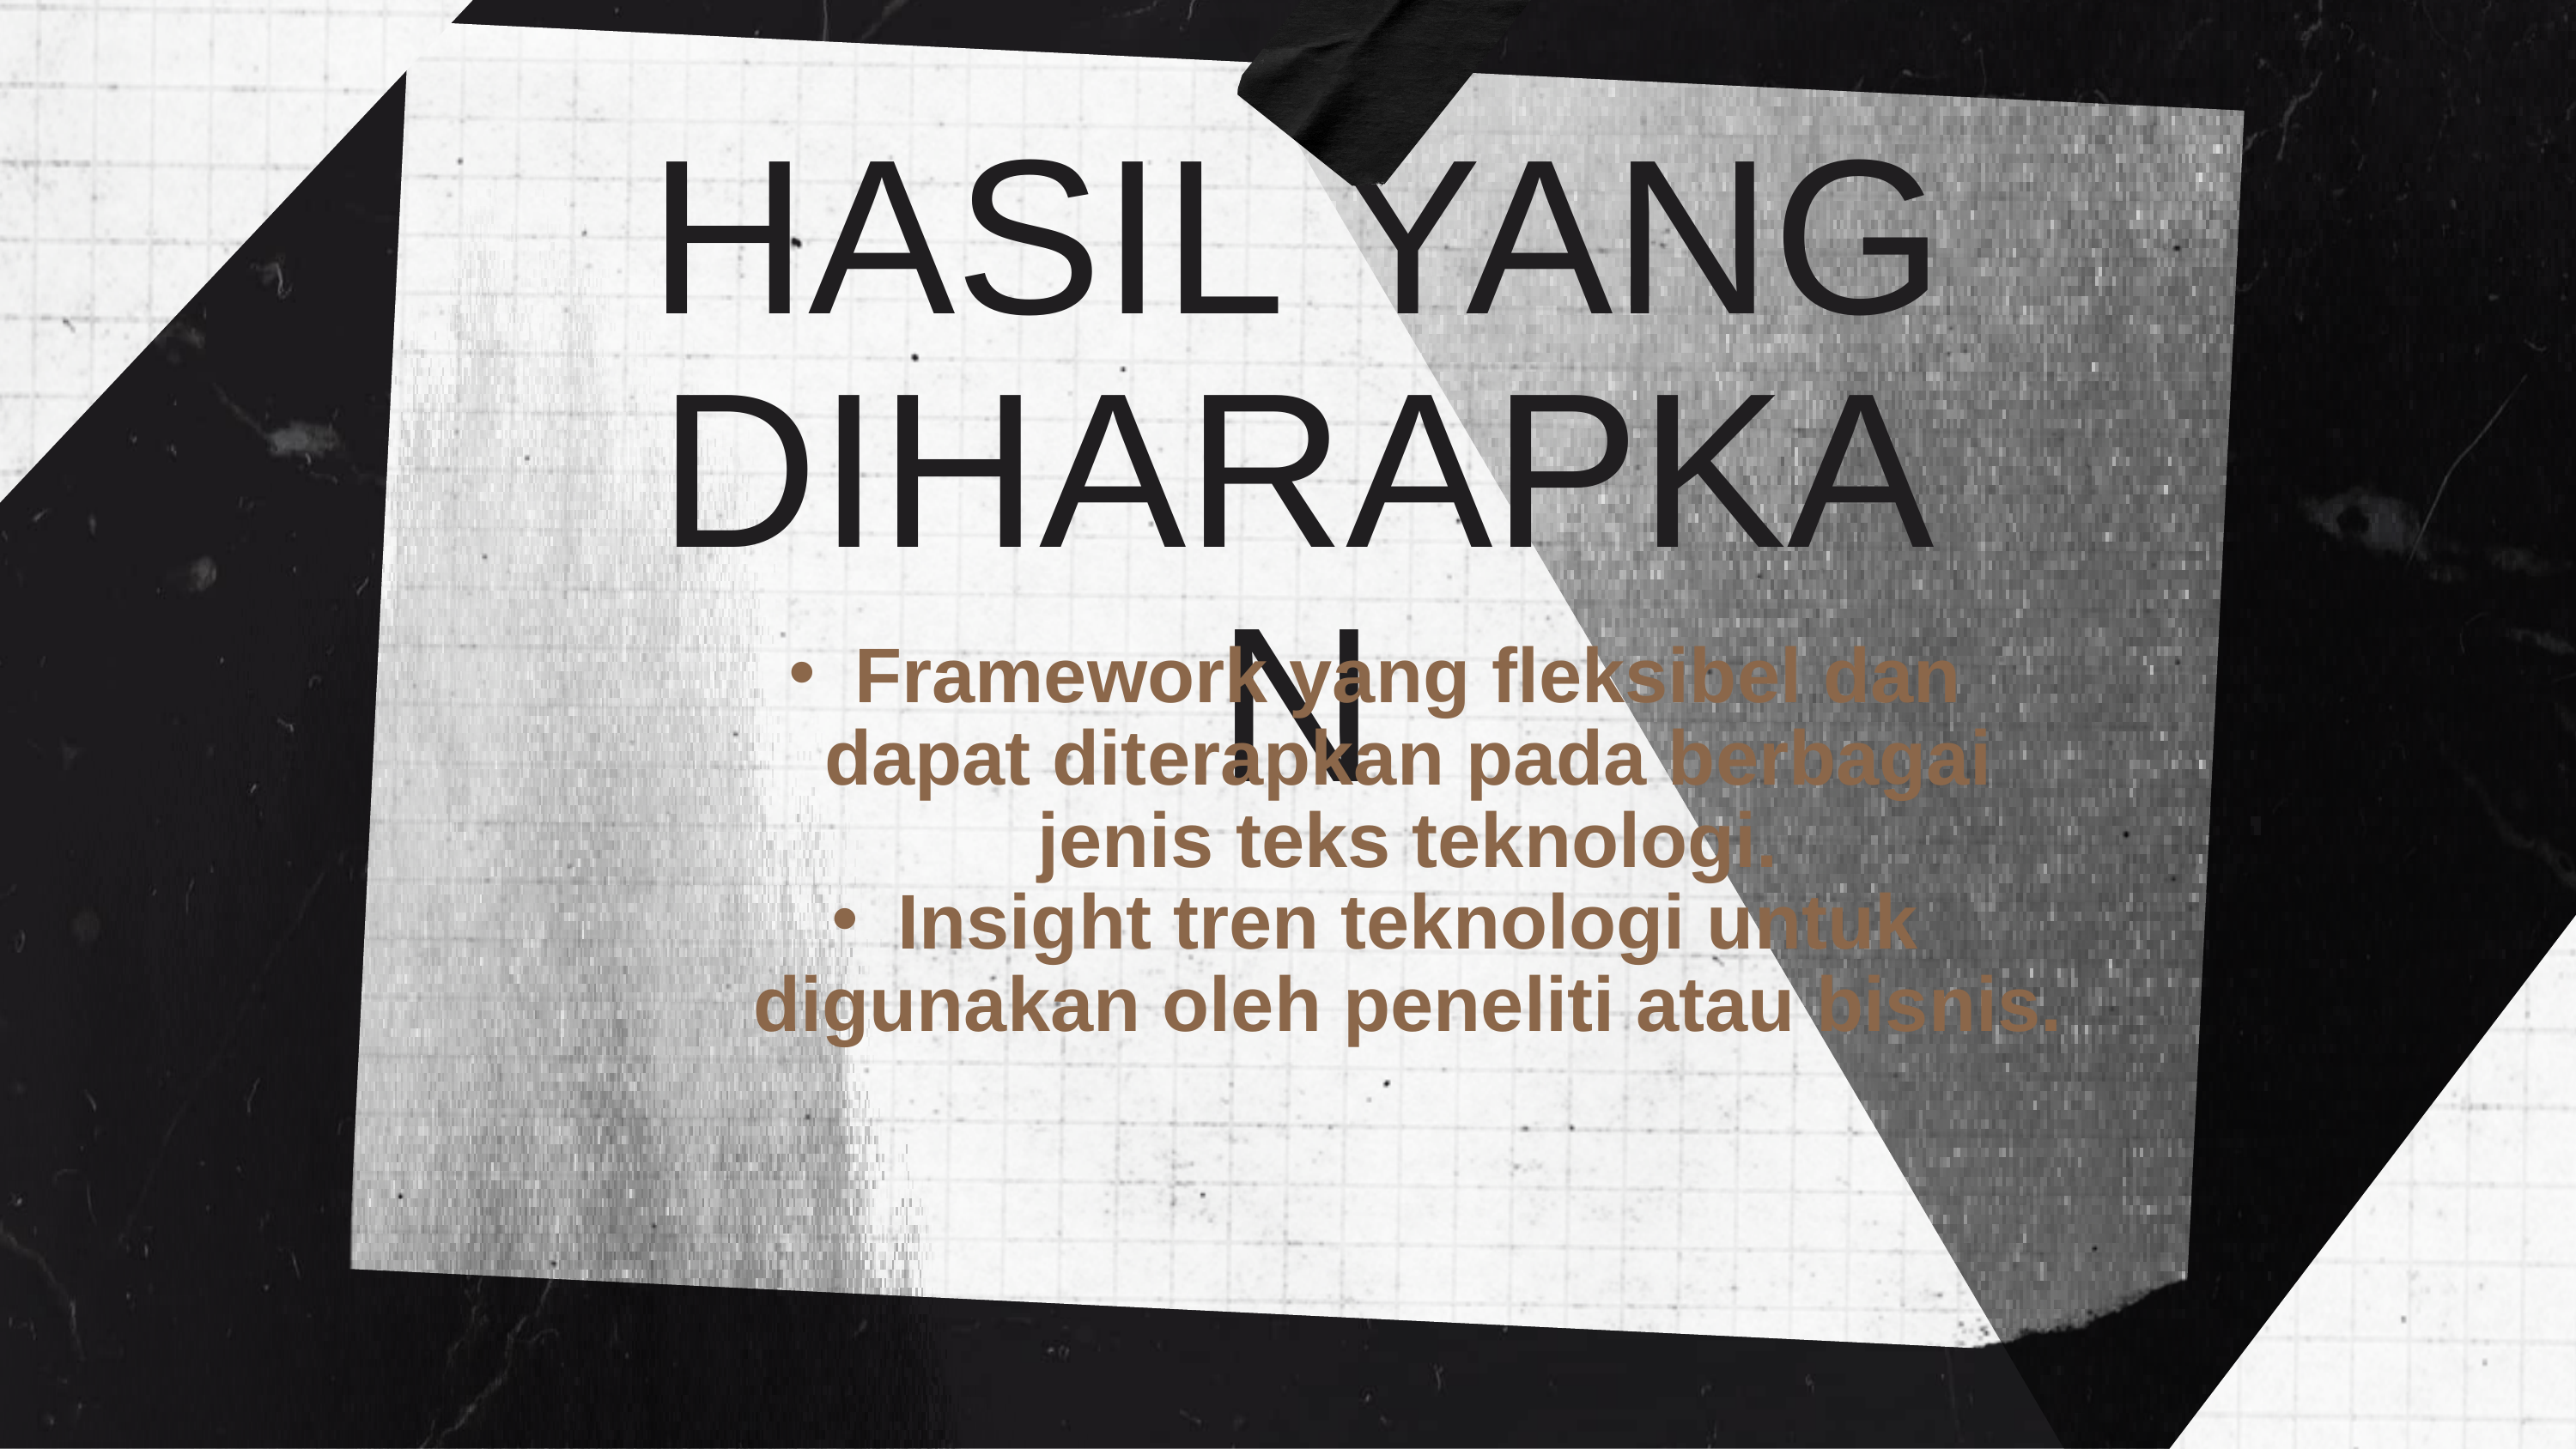

HASIL YANG DIHARAPKAN
Framework yang fleksibel dan dapat diterapkan pada berbagai jenis teks teknologi.
Insight tren teknologi untuk digunakan oleh peneliti atau bisnis.